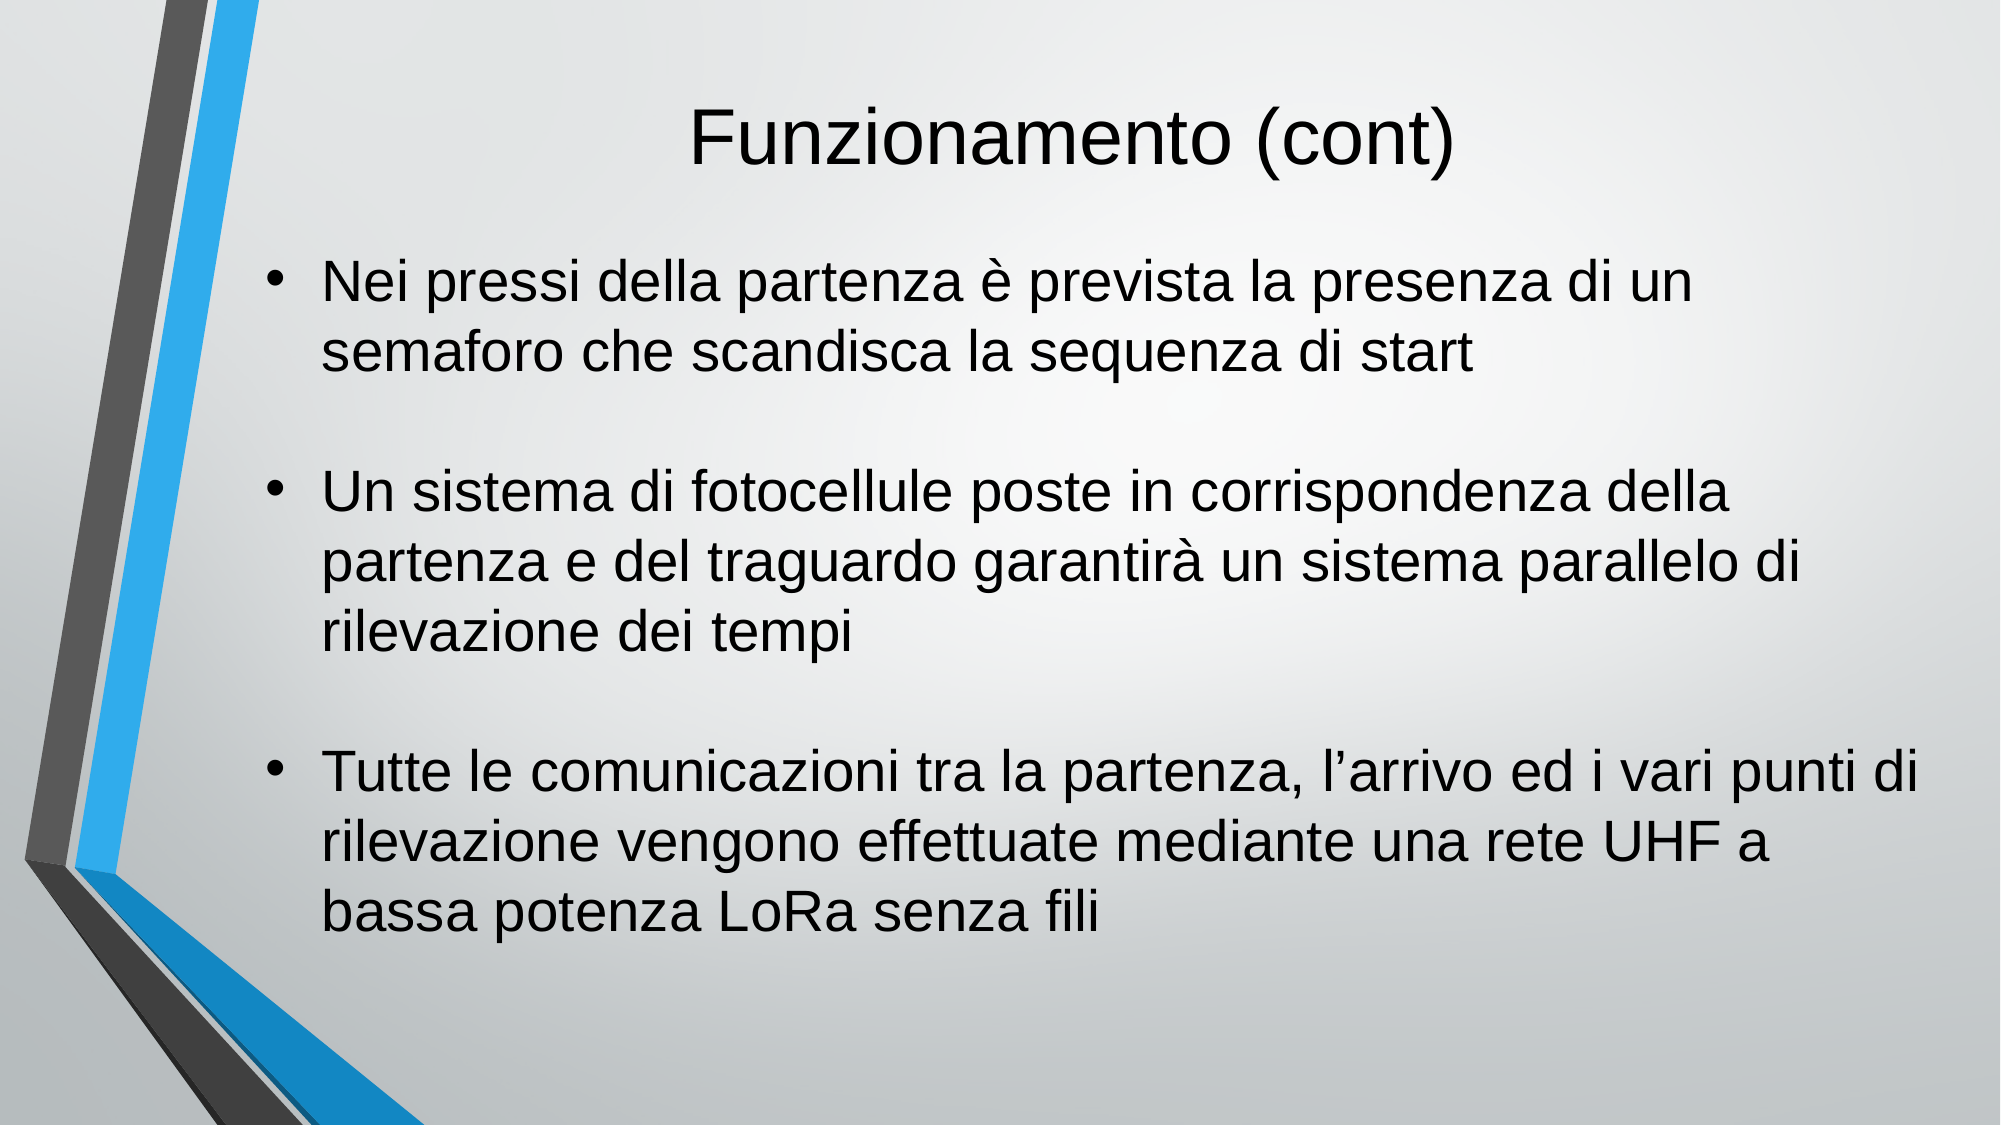

# Funzionamento (cont)
Nei pressi della partenza è prevista la presenza di un semaforo che scandisca la sequenza di start

Un sistema di fotocellule poste in corrispondenza della partenza e del traguardo garantirà un sistema parallelo di rilevazione dei tempi

Tutte le comunicazioni tra la partenza, l’arrivo ed i vari punti di rilevazione vengono effettuate mediante una rete UHF a bassa potenza LoRa senza fili